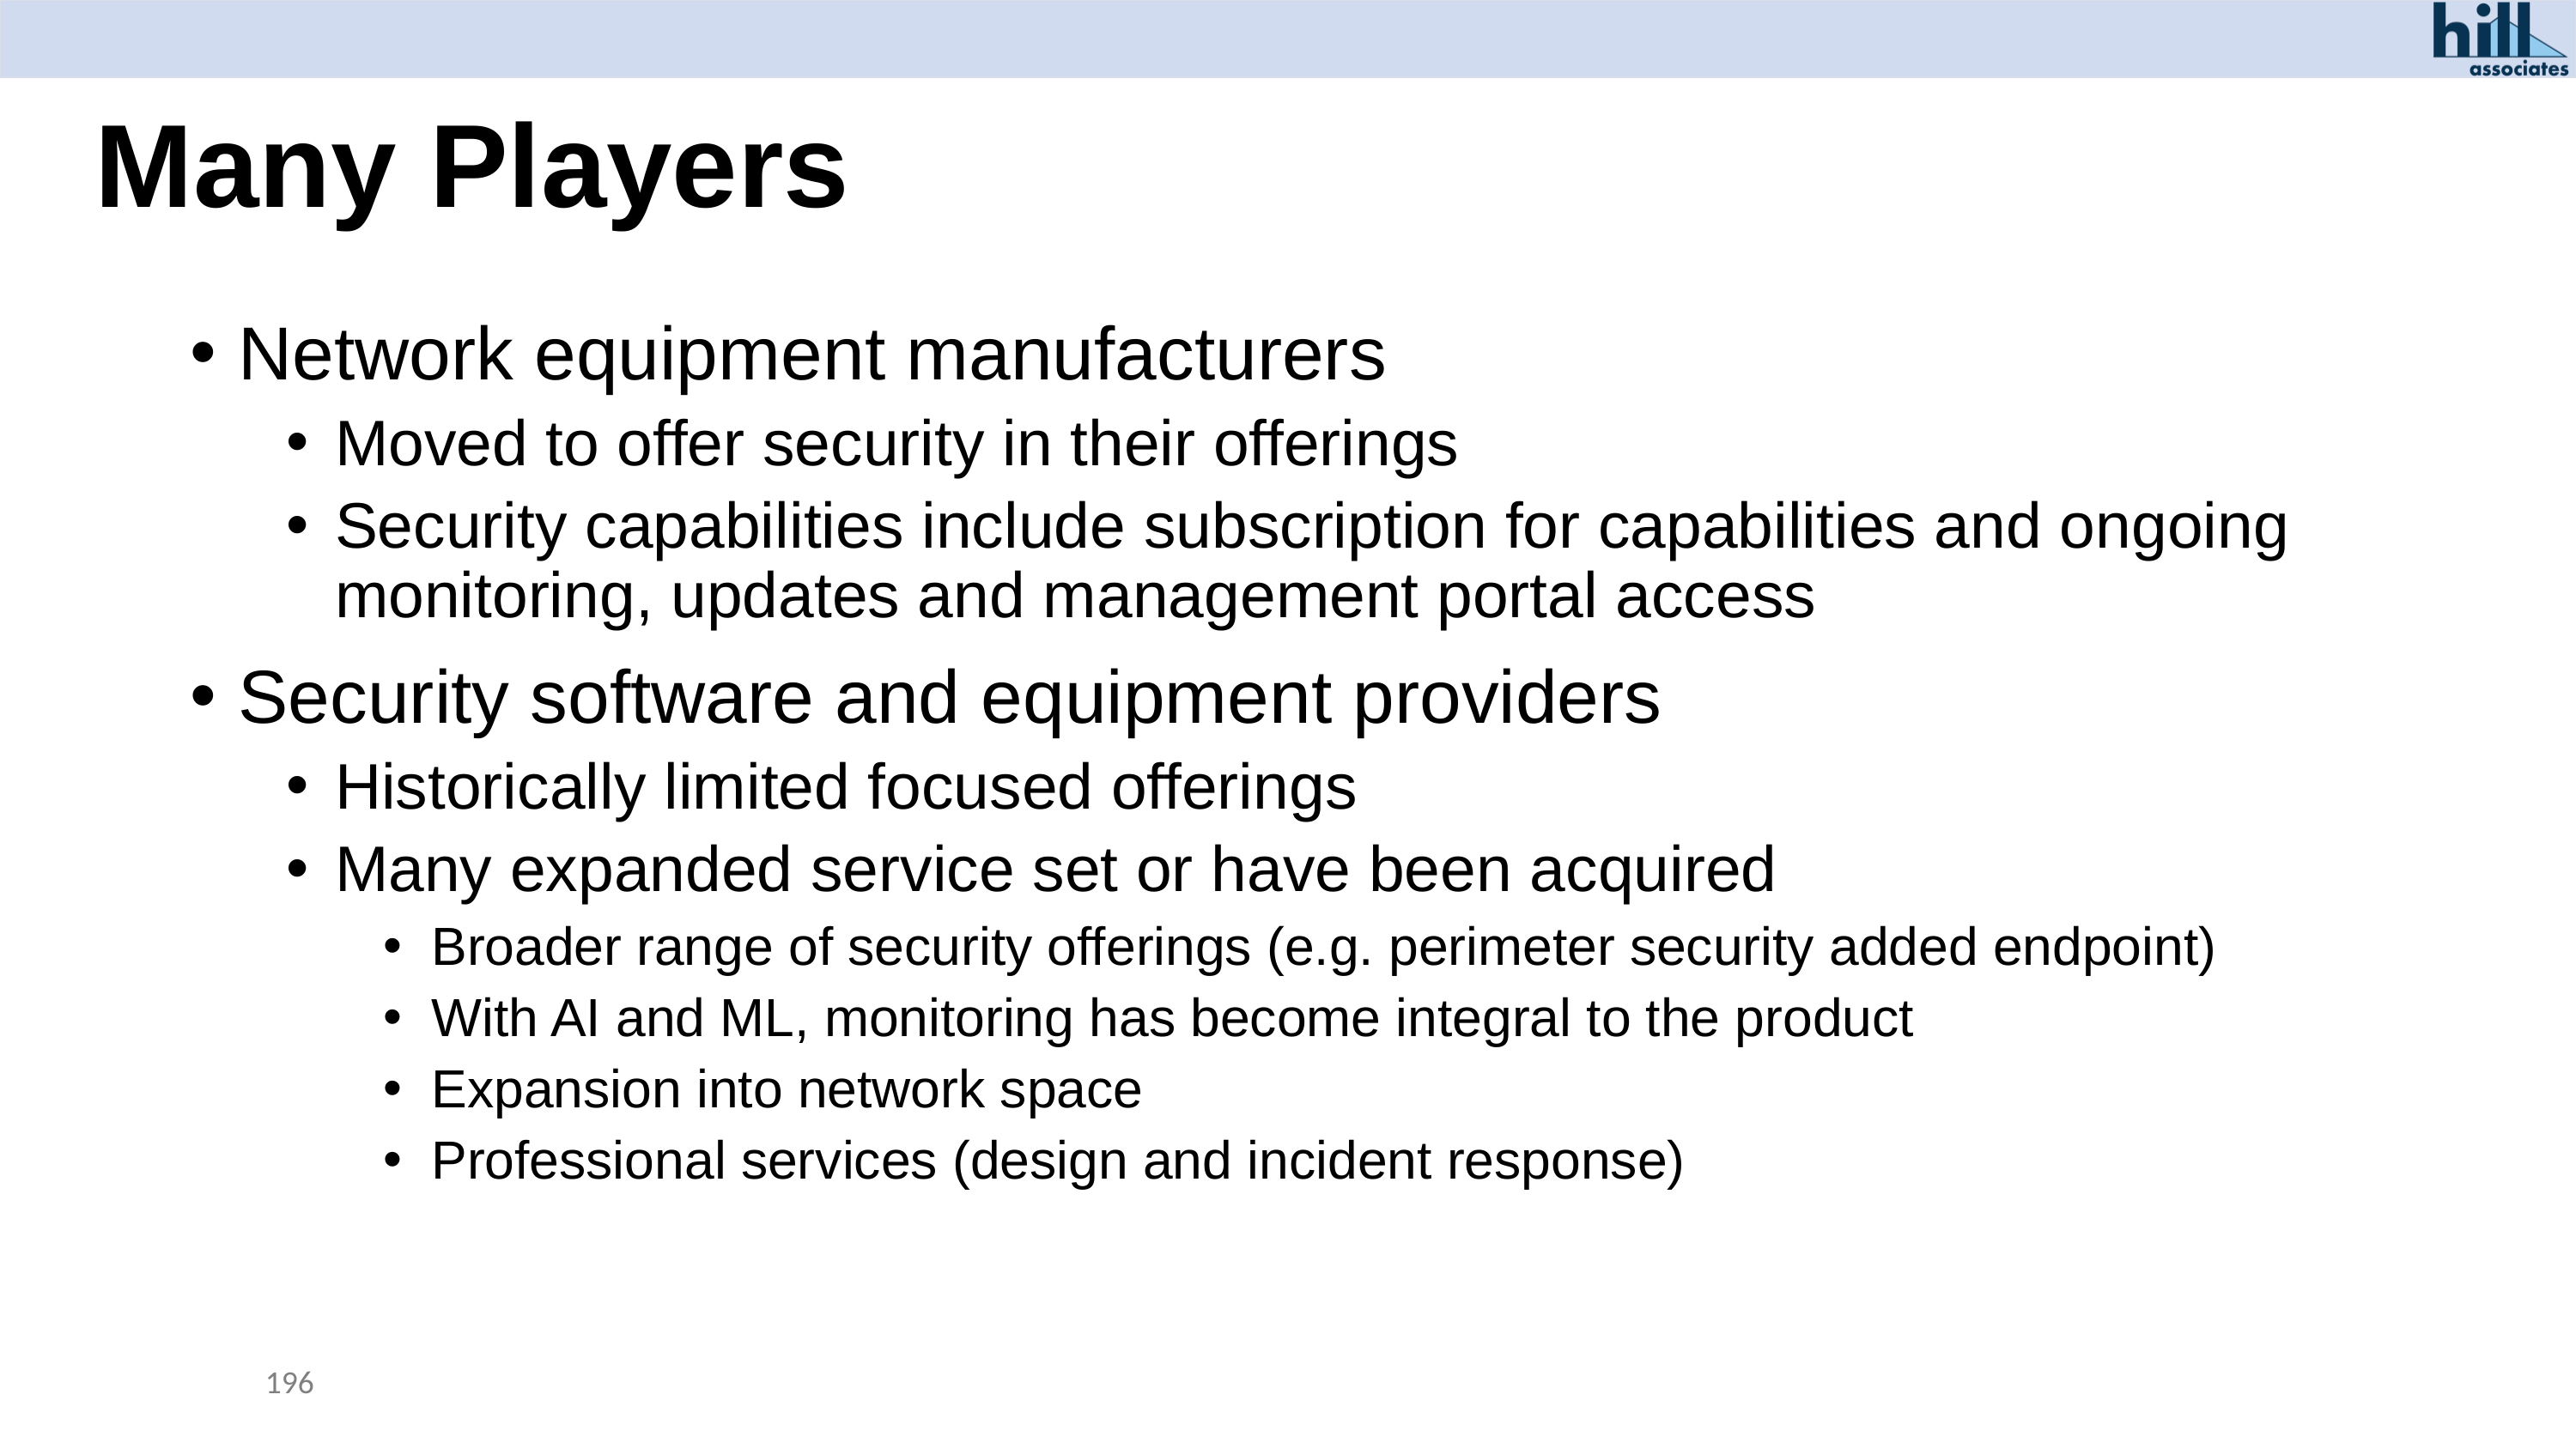

# Many Players
Network equipment manufacturers
Moved to offer security in their offerings
Security capabilities include subscription for capabilities and ongoing monitoring, updates and management portal access
Security software and equipment providers
Historically limited focused offerings
Many expanded service set or have been acquired
Broader range of security offerings (e.g. perimeter security added endpoint)
With AI and ML, monitoring has become integral to the product
Expansion into network space
Professional services (design and incident response)

196